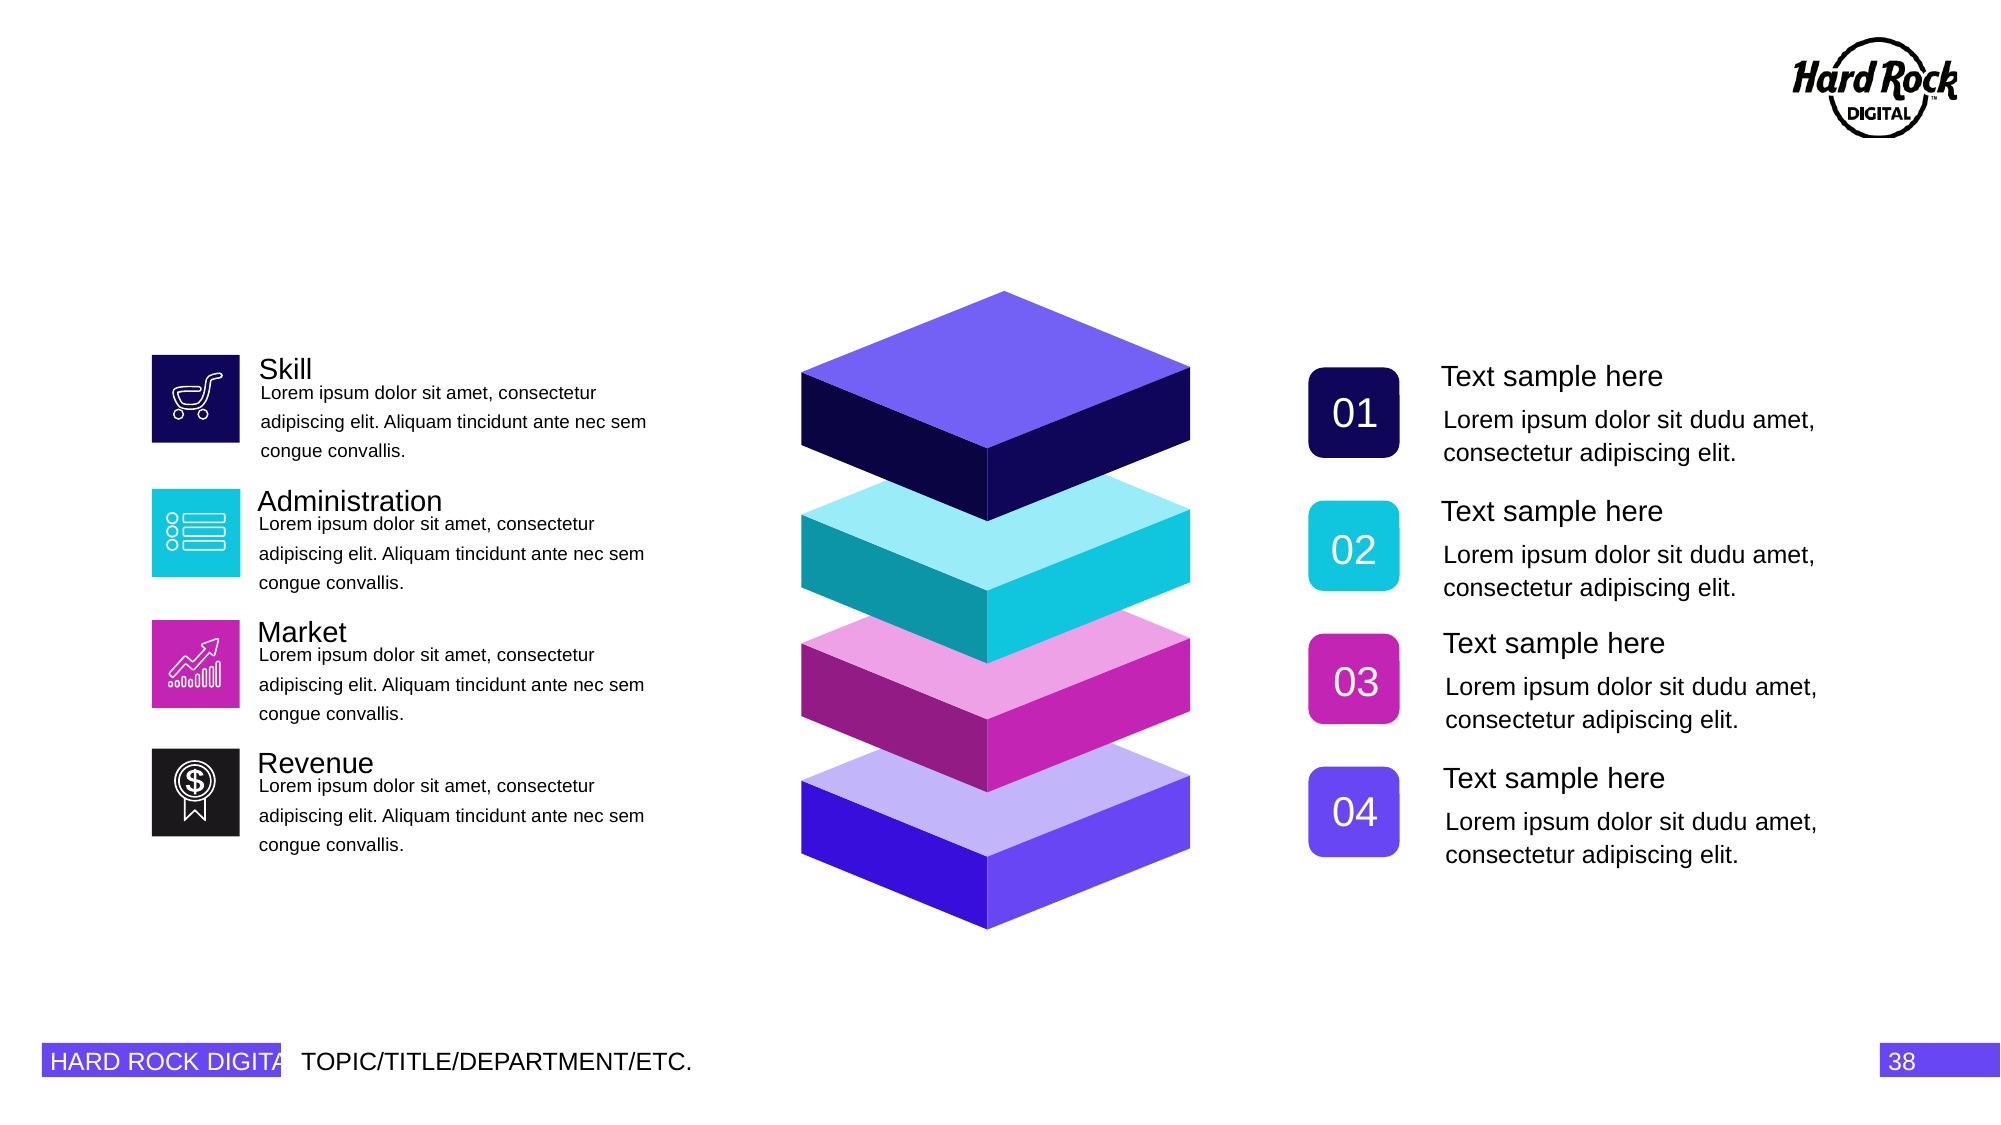

#

Skill

Lorem ipsum dolor sit amet, consectetur adipiscing elit. Aliquam tincidunt ante nec sem congue convallis.
Administration
Lorem ipsum dolor sit amet, consectetur adipiscing elit. Aliquam tincidunt ante nec sem congue convallis.

Text sample here
Lorem ipsum dolor sit dudu amet, consectetur adipiscing elit.

01
Text sample here
Lorem ipsum dolor sit dudu amet, consectetur adipiscing elit.

02
Text sample here
Lorem ipsum dolor sit dudu amet, consectetur adipiscing elit.

03
Text sample here
Lorem ipsum dolor sit dudu amet, consectetur adipiscing elit.

04
Market

Lorem ipsum dolor sit amet, consectetur adipiscing elit. Aliquam tincidunt ante nec sem congue convallis.
Revenue

Lorem ipsum dolor sit amet, consectetur adipiscing elit. Aliquam tincidunt ante nec sem congue convallis.
HARD ROCK DIGITAL
38